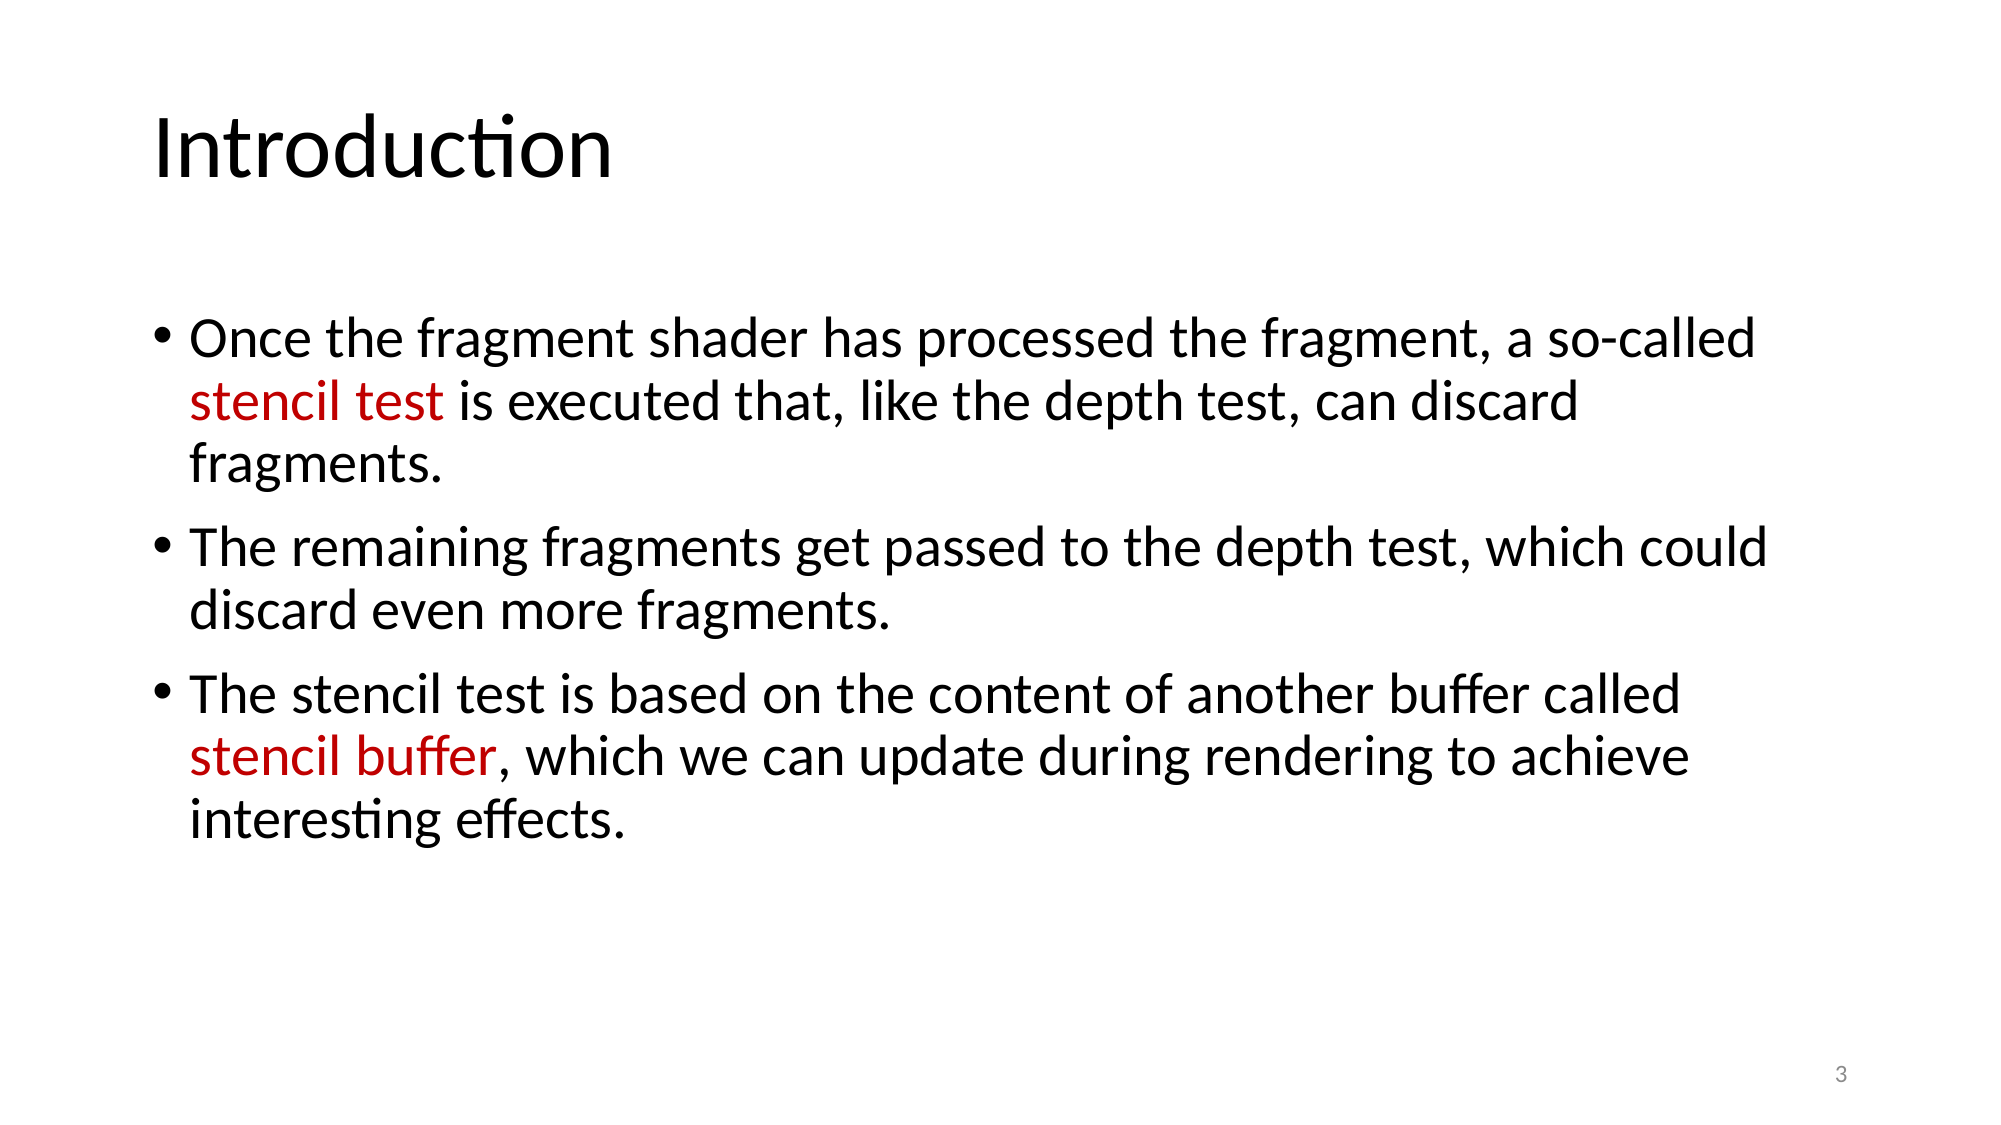

# Introduction
Once the fragment shader has processed the fragment, a so-called stencil test is executed that, like the depth test, can discard fragments.
The remaining fragments get passed to the depth test, which could discard even more fragments.
The stencil test is based on the content of another buffer called stencil buffer, which we can update during rendering to achieve interesting effects.

3